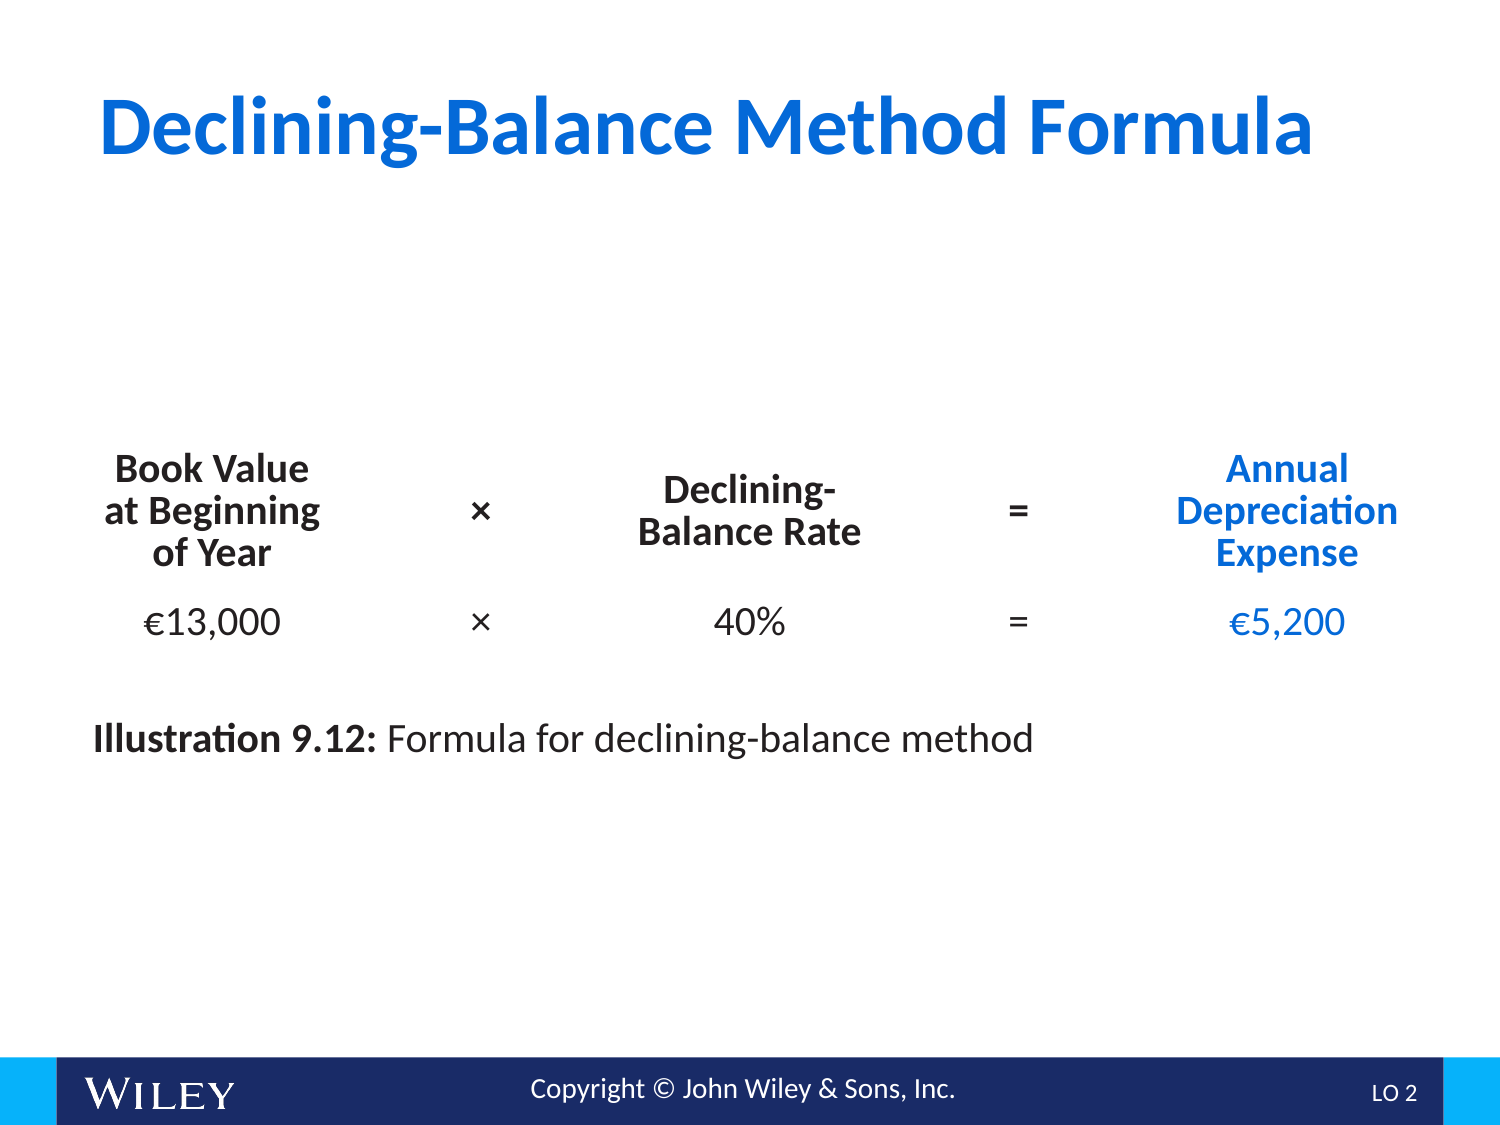

# Declining-Balance Method Formula
| Book Value at Beginning of Year | × | Declining-Balance Rate | = | Annual Depreciation Expense |
| --- | --- | --- | --- | --- |
| €13,000 | × | 40% | = | €5,200 |
Illustration 9.12: Formula for declining-balance method
L O 2